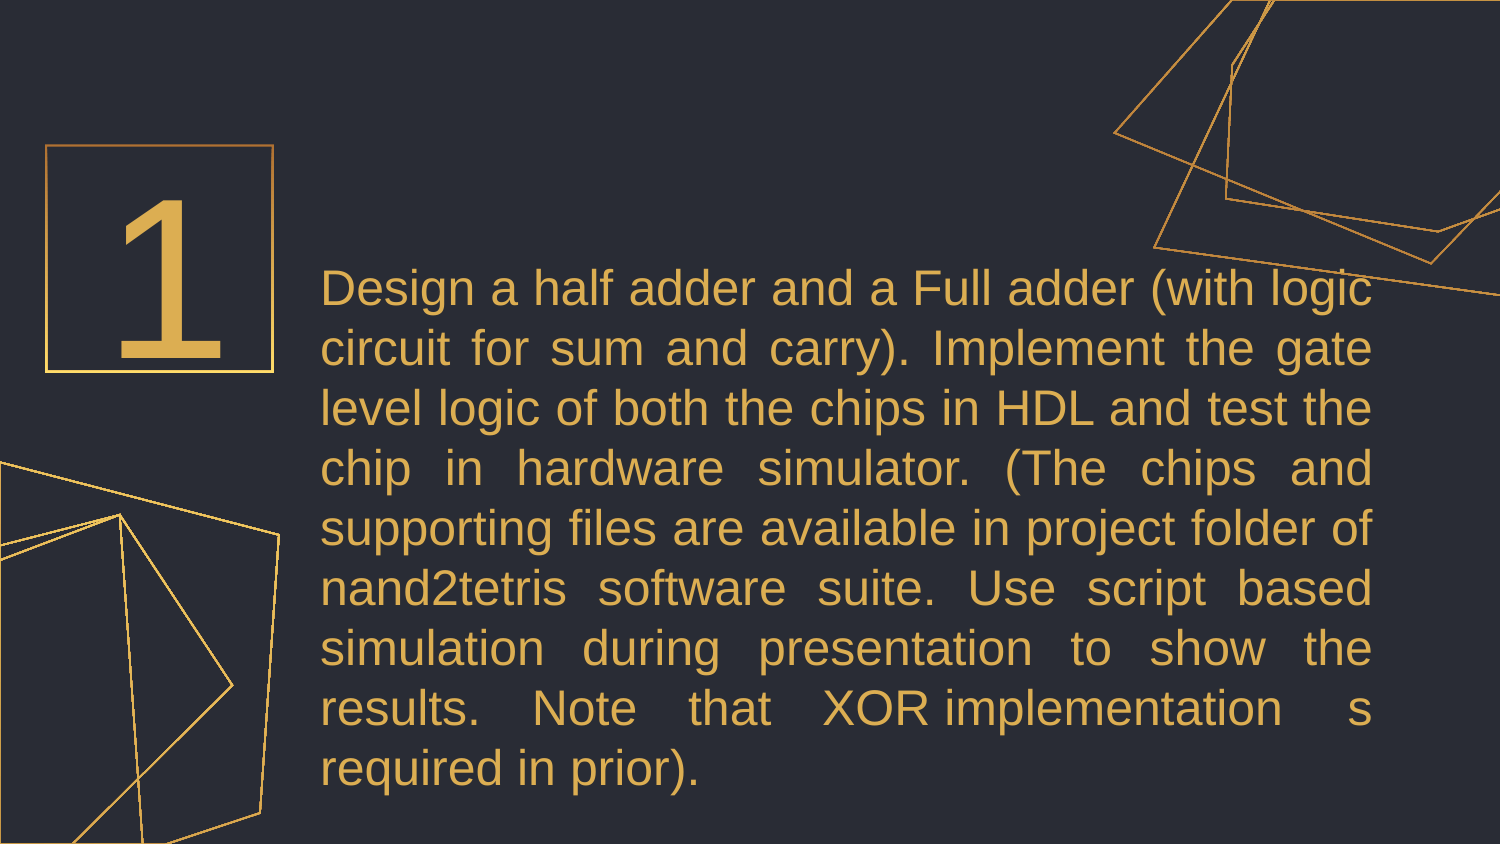

1
# Design a half adder and a Full adder (with logic circuit for sum and carry). Implement the gate level logic of both the chips in HDL and test the chip in hardware simulator. (The chips and supporting files are available in project folder of nand2tetris software suite. Use script based simulation during presentation to show the results. Note that XOR implementation  s required in prior).